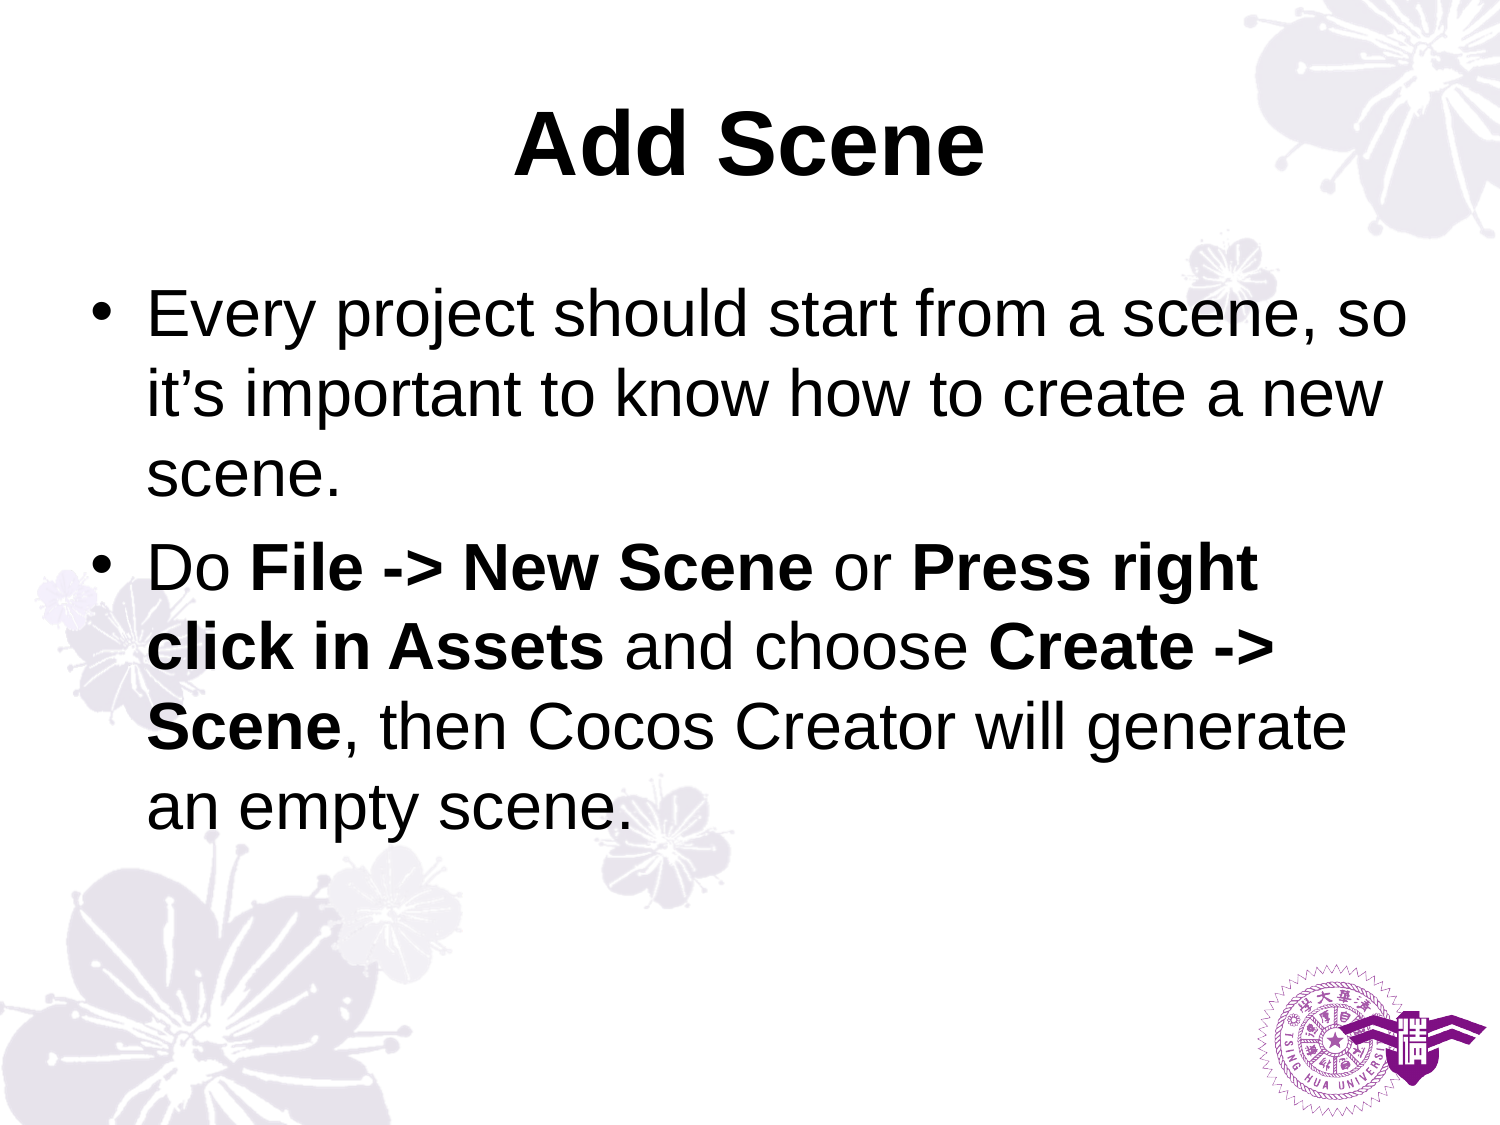

# Add Scene
Every project should start from a scene, so it’s important to know how to create a new scene.
Do File -> New Scene or Press right click in Assets and choose Create -> Scene, then Cocos Creator will generate an empty scene.